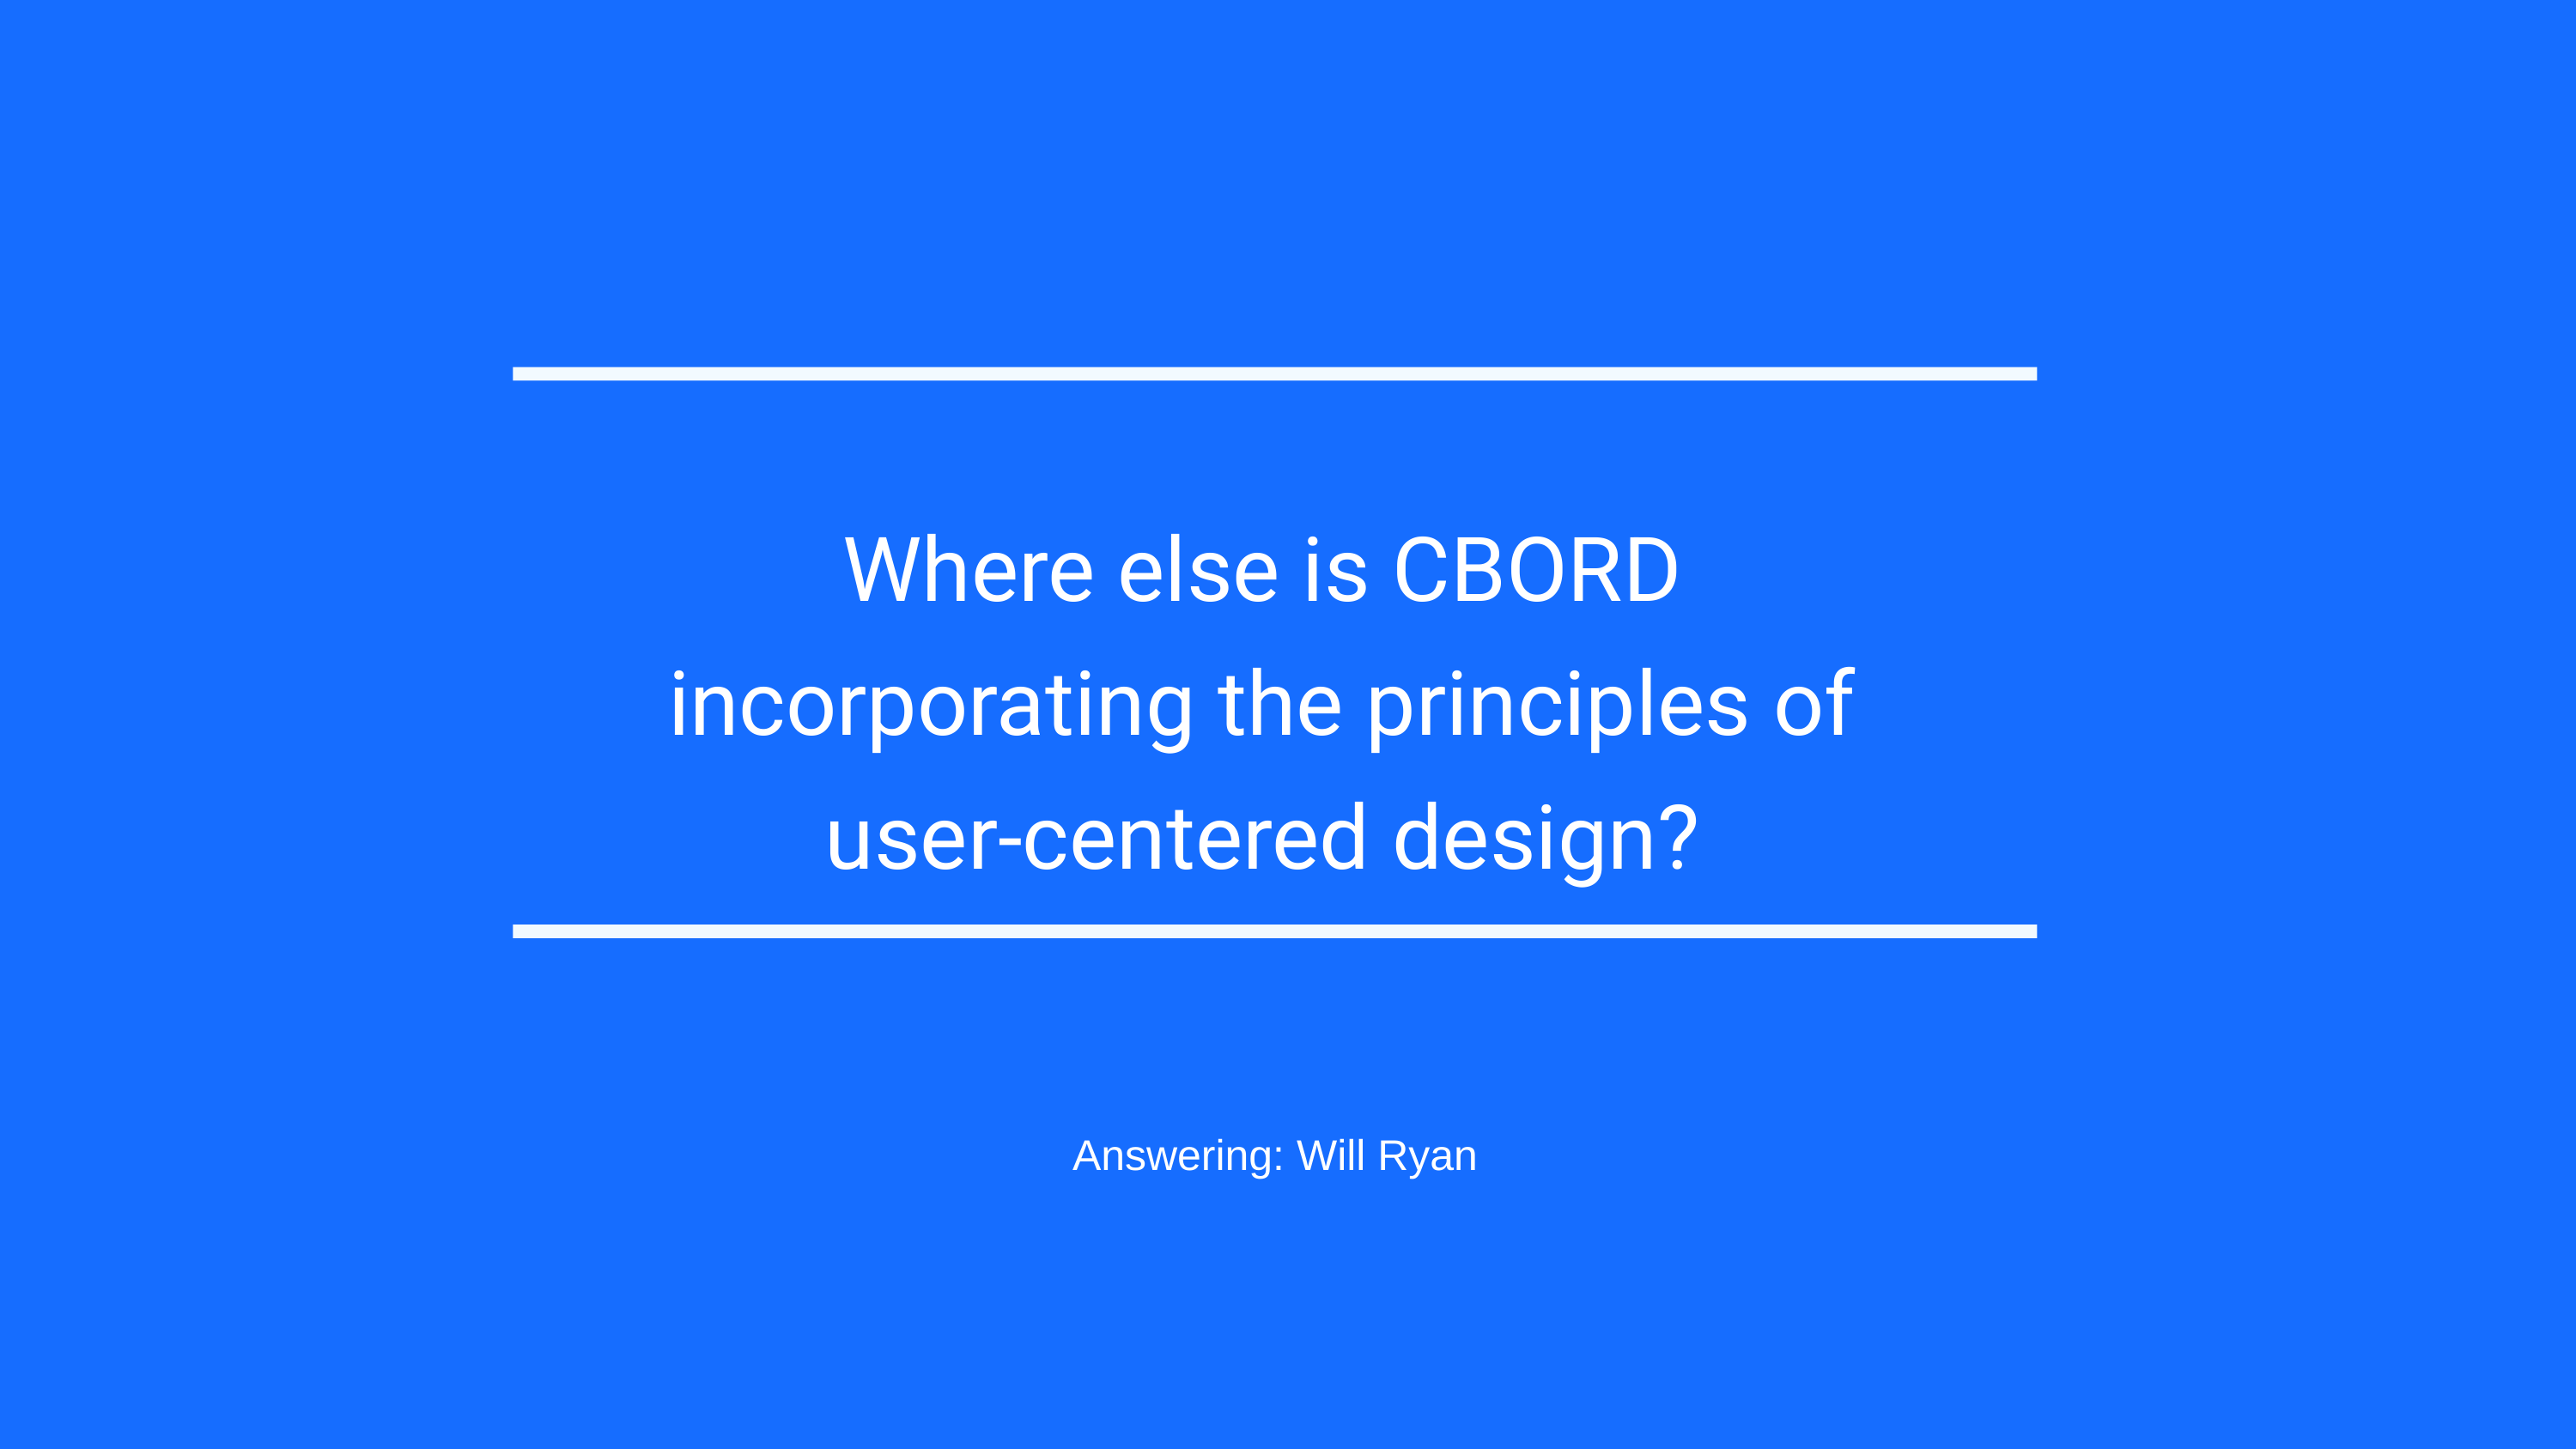

Where else is CBORD incorporating the principles of user-centered design?

Answering: Will Ryan